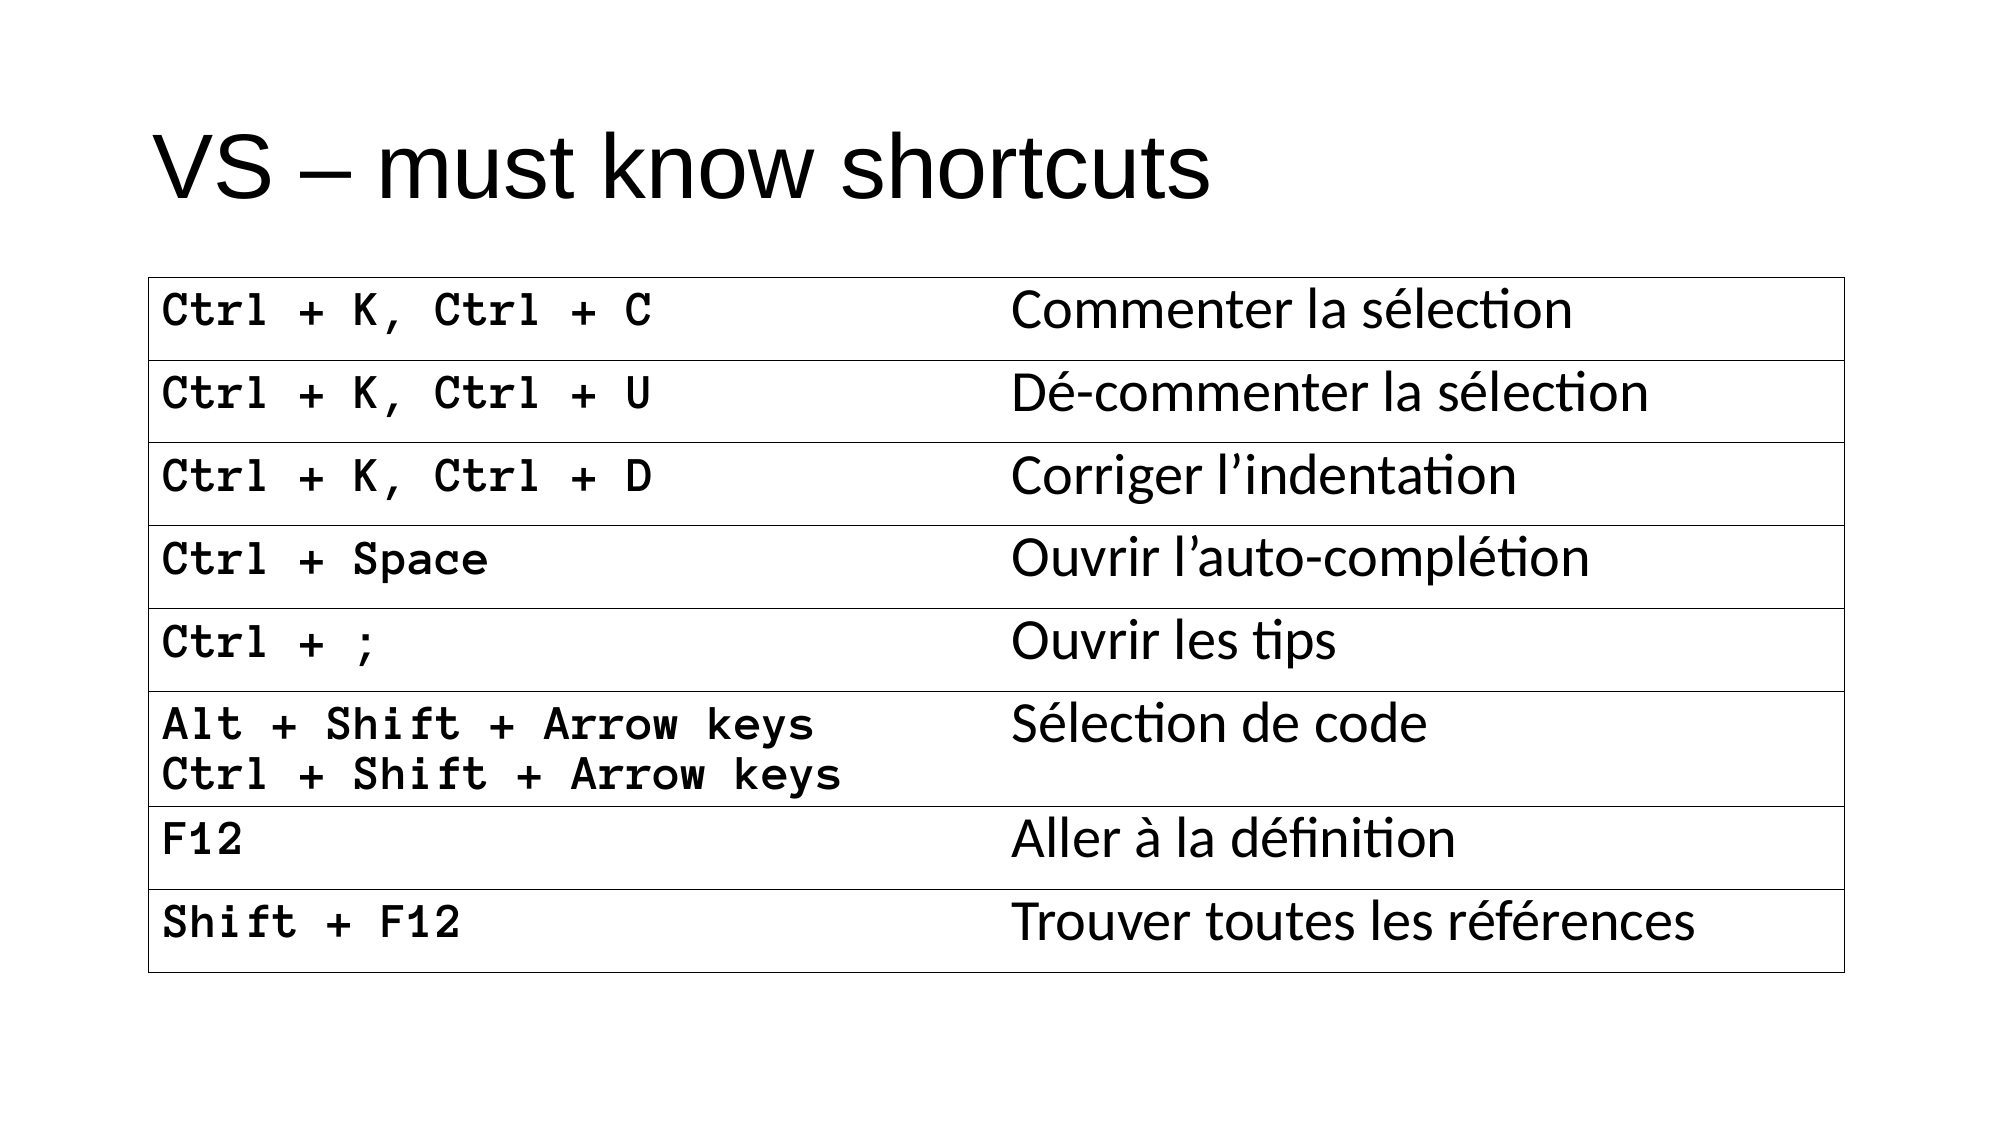

# VS – must know shortcuts
| Ctrl + K, Ctrl + C | Commenter la sélection |
| --- | --- |
| Ctrl + K, Ctrl + U | Dé-commenter la sélection |
| Ctrl + K, Ctrl + D | Corriger l’indentation |
| Ctrl + Space | Ouvrir l’auto-complétion |
| Ctrl + ; | Ouvrir les tips |
| Alt + Shift + Arrow keys Ctrl + Shift + Arrow keys | Sélection de code |
| F12 | Aller à la définition |
| Shift + F12 | Trouver toutes les références |